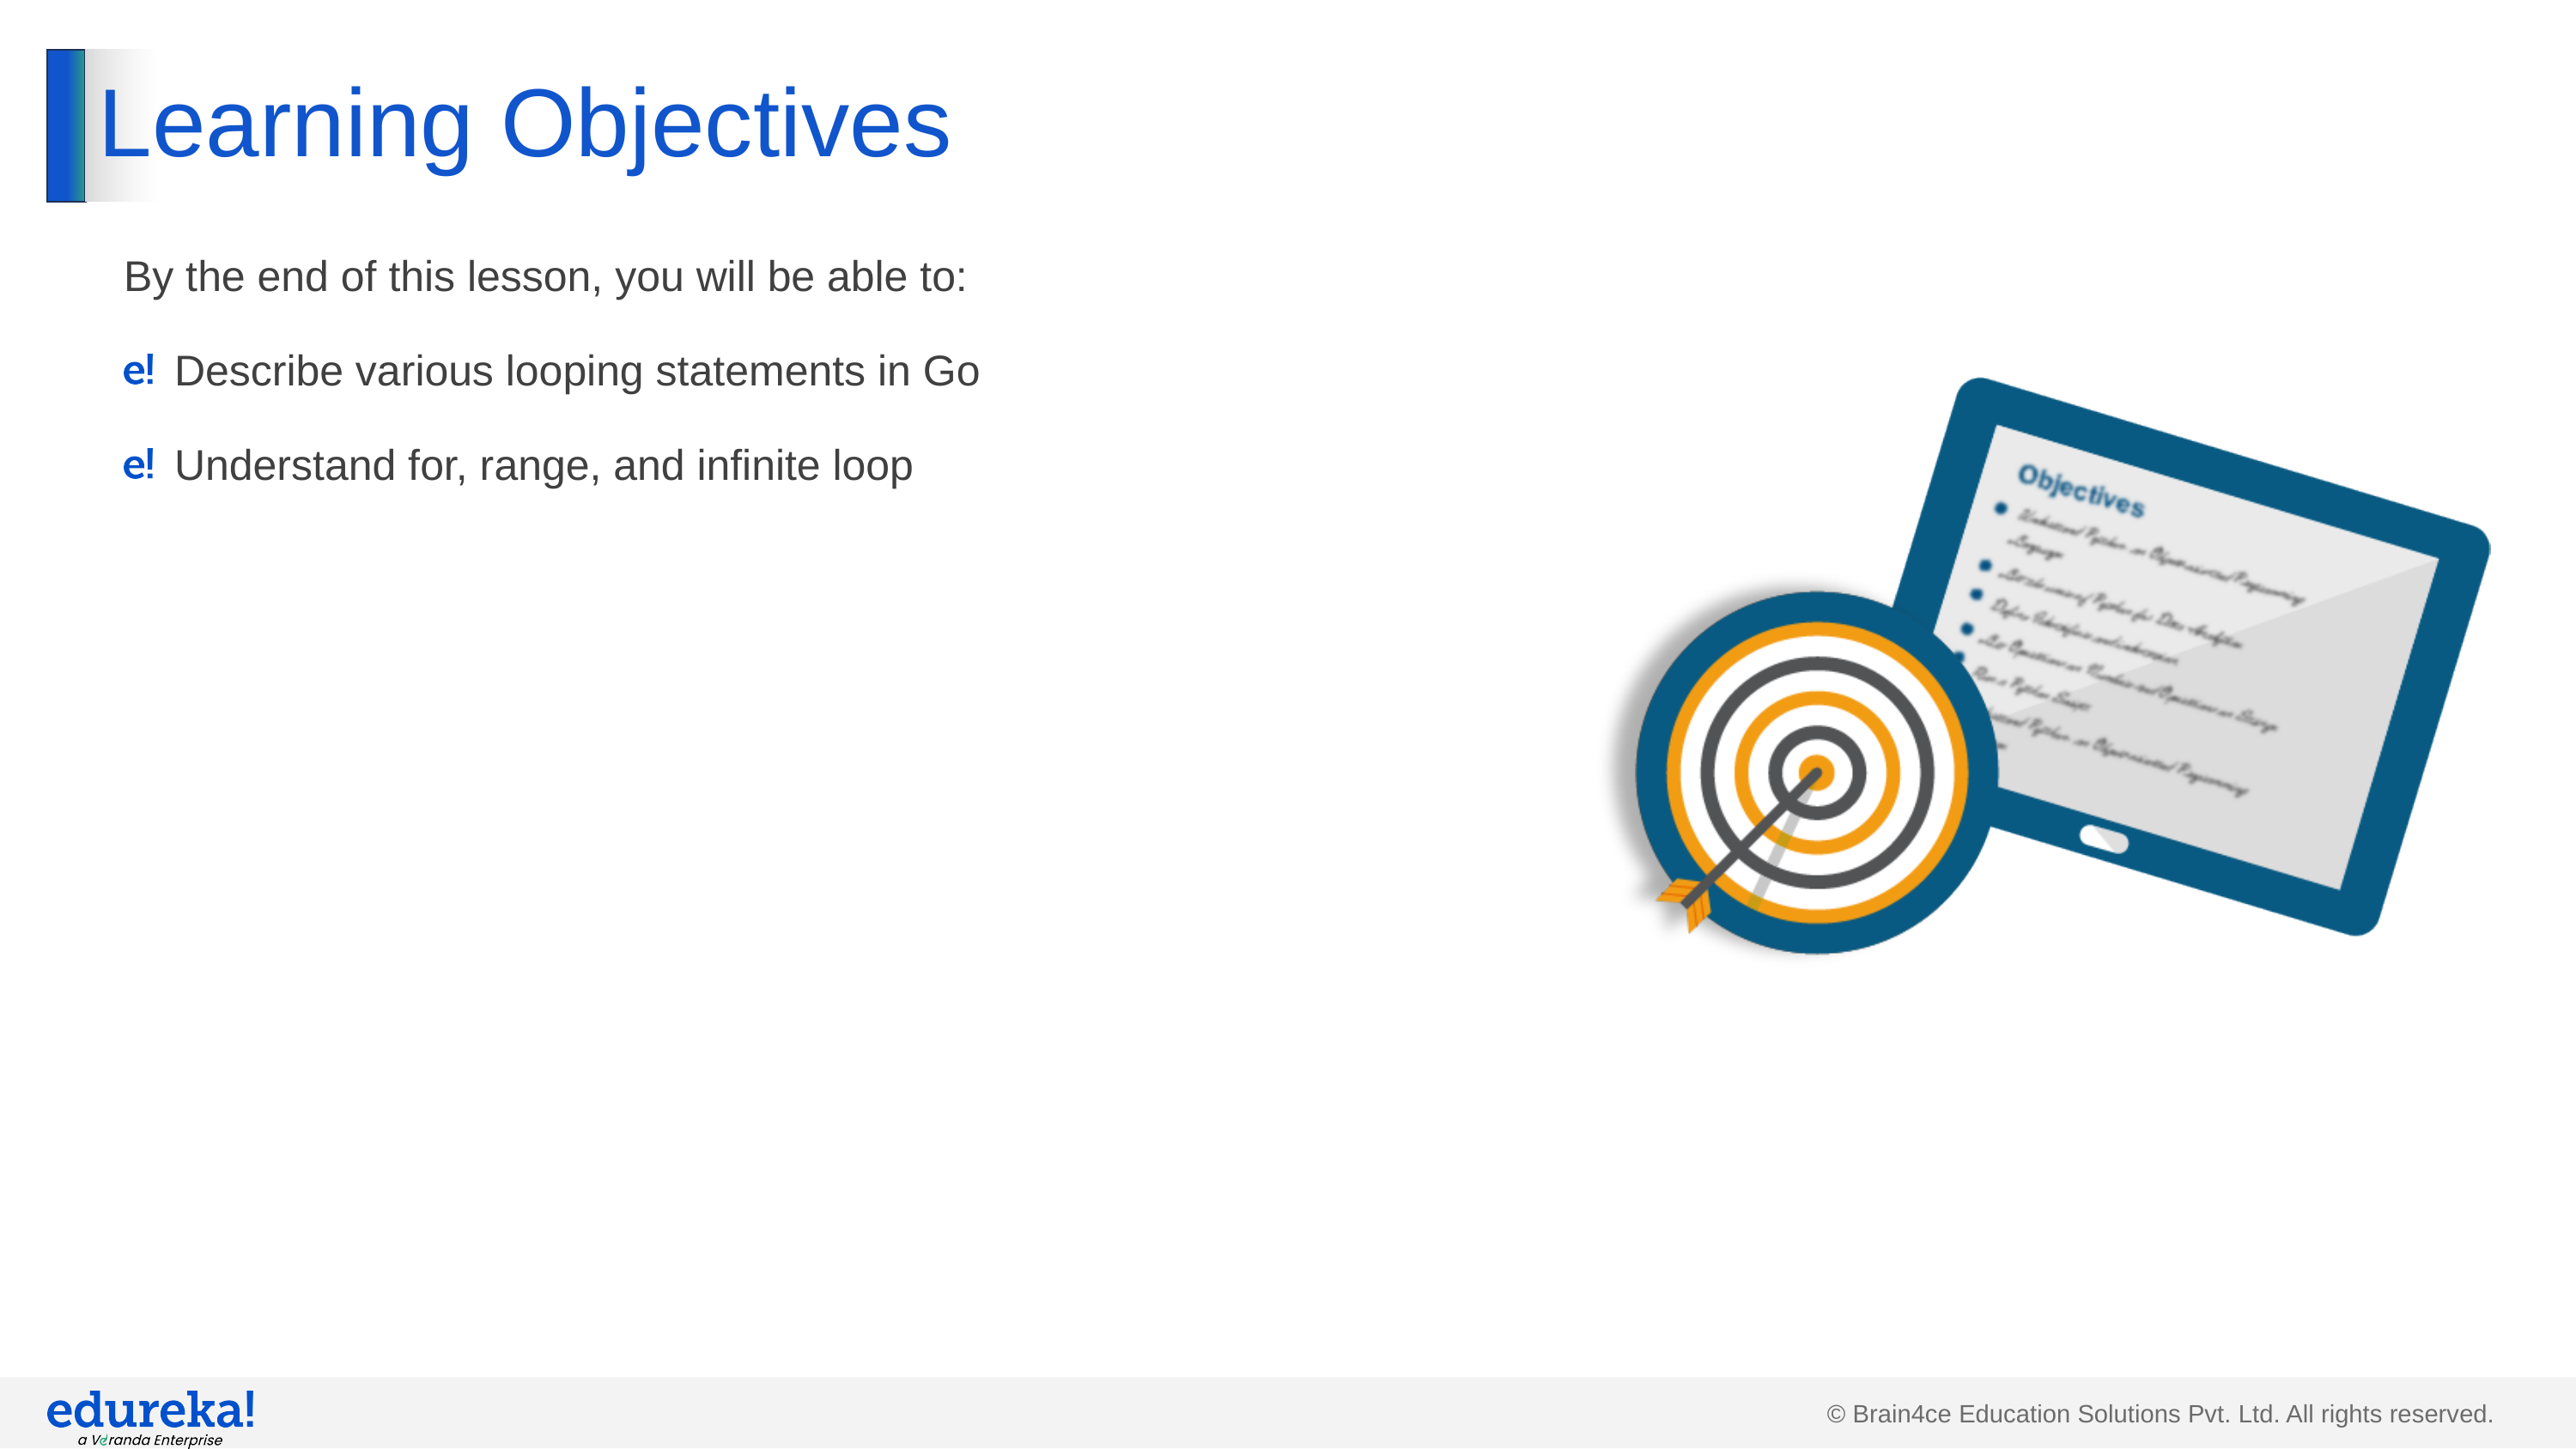

# Learning Objectives
By the end of this lesson, you will be able to:
Describe various looping statements in Go
Understand for, range, and infinite loop